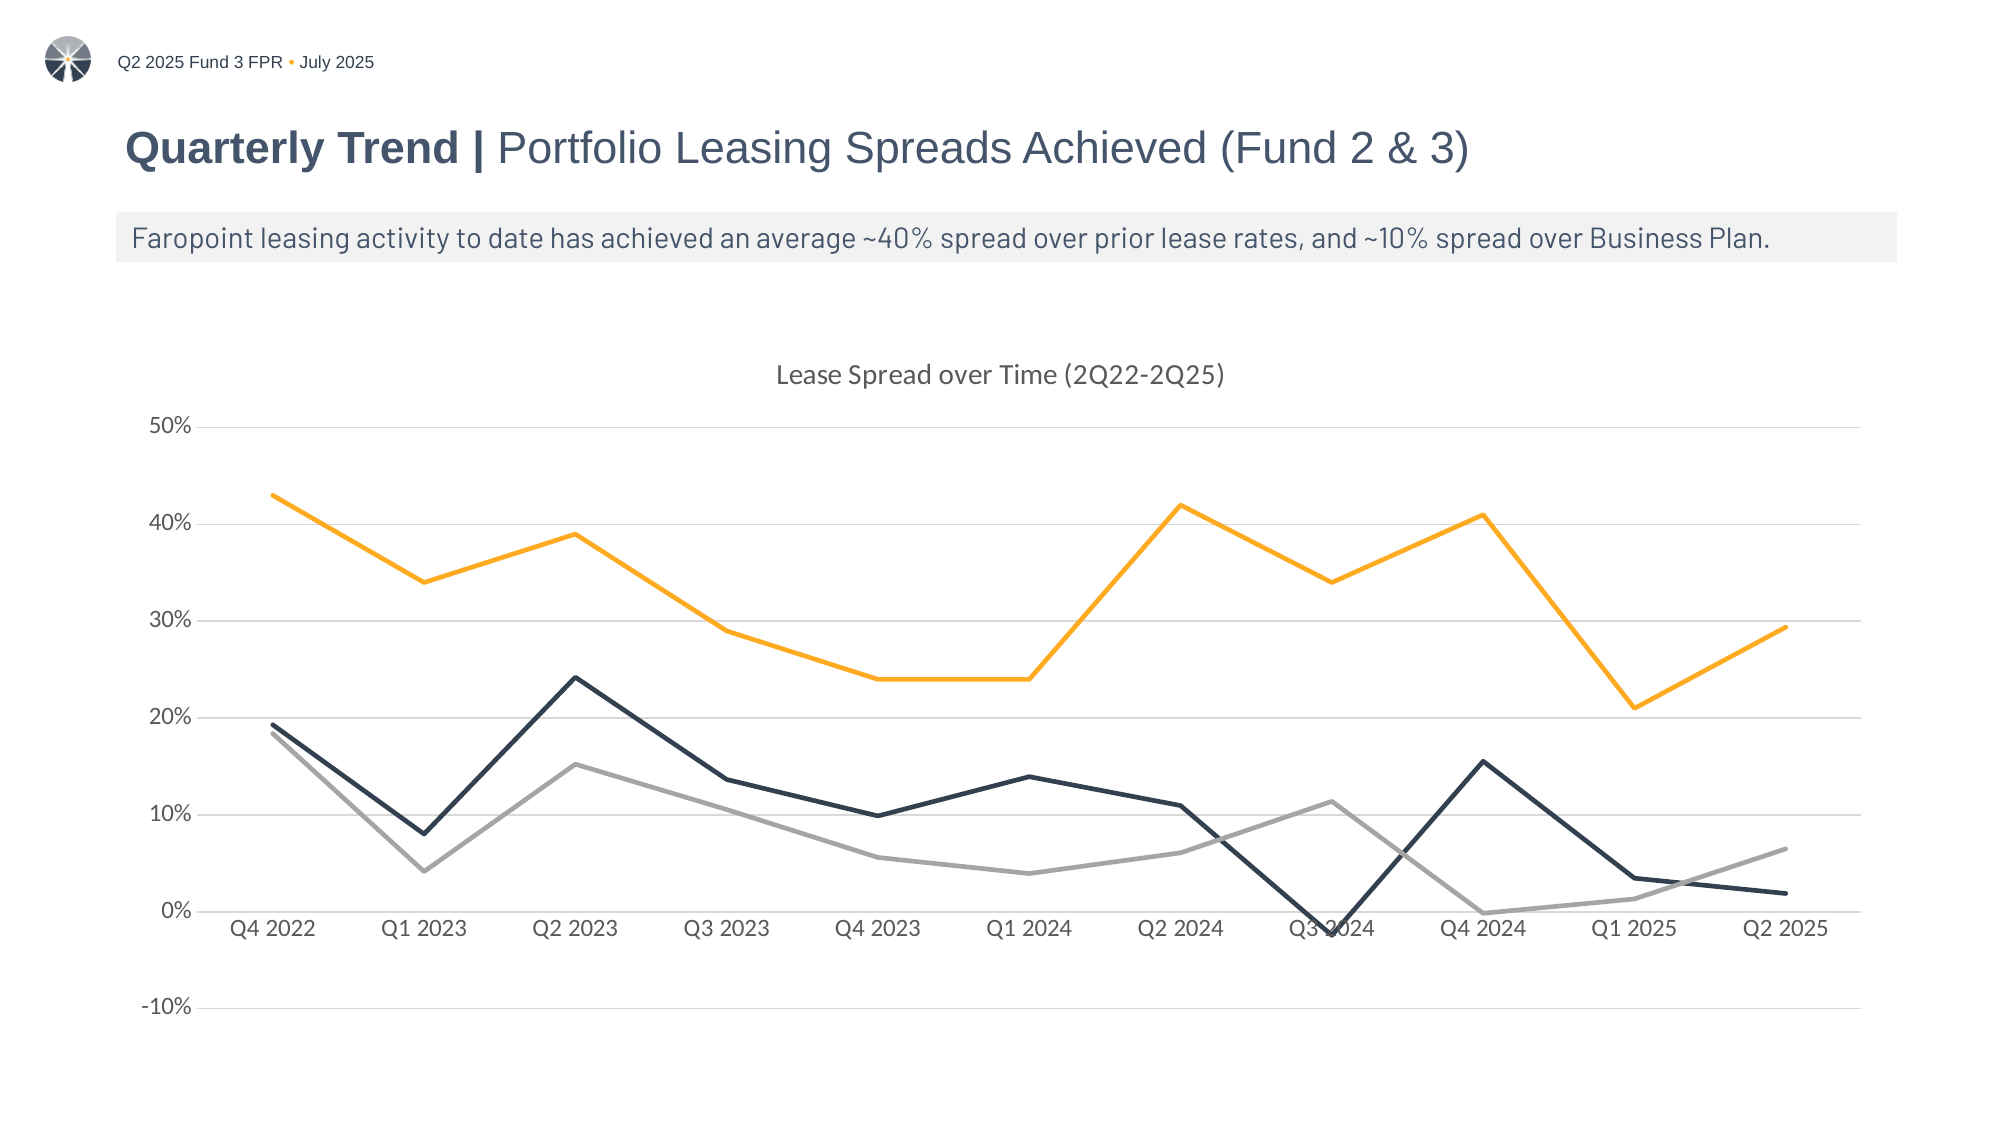

# Quarterly Trend | Portfolio Leasing Spreads Achieved (Fund 2 & 3)
Faropoint leasing activity to date has achieved an average ~40% spread over prior lease rates, and ~10% spread over Business Plan.

### Chart: Lease Spread over Time (2Q22-2Q25)

| Category | Increase % over Prior Rate | Increase % over BP | Increase % over FM |
|---|---|---|---|
| Q4 2022 | 0.43 | 0.19305722958030058 | 0.1840575928866175 |
| Q1 2023 | 0.34 | 0.08029462661011766 | 0.04159948292777371 |
| Q2 2023 | 0.39 | 0.24226847574694088 | 0.15240268836530535 |
| Q3 2023 | 0.29 | 0.1366508942140312 | 0.1056013285235009 |
| Q4 2023 | 0.24 | 0.09894843906584305 | 0.056067123787901574 |
| Q1 2024 | 0.24 | 0.13948742037931505 | 0.039515105311993315 |
| Q2 2024 | 0.42 | 0.10967555830057196 | 0.06089108988721459 |
| Q3 2024 | 0.34 | -0.02422823415483122 | 0.1139943478420713 |
| Q4 2024 | 0.41 | 0.155432268718245 | -0.001538611757309294 |
| Q1 2025 | 0.21 | 0.03470944725679259 | 0.013318937906455552 |
| Q2 2025 | 0.2939 | 0.0189 | 0.065 |